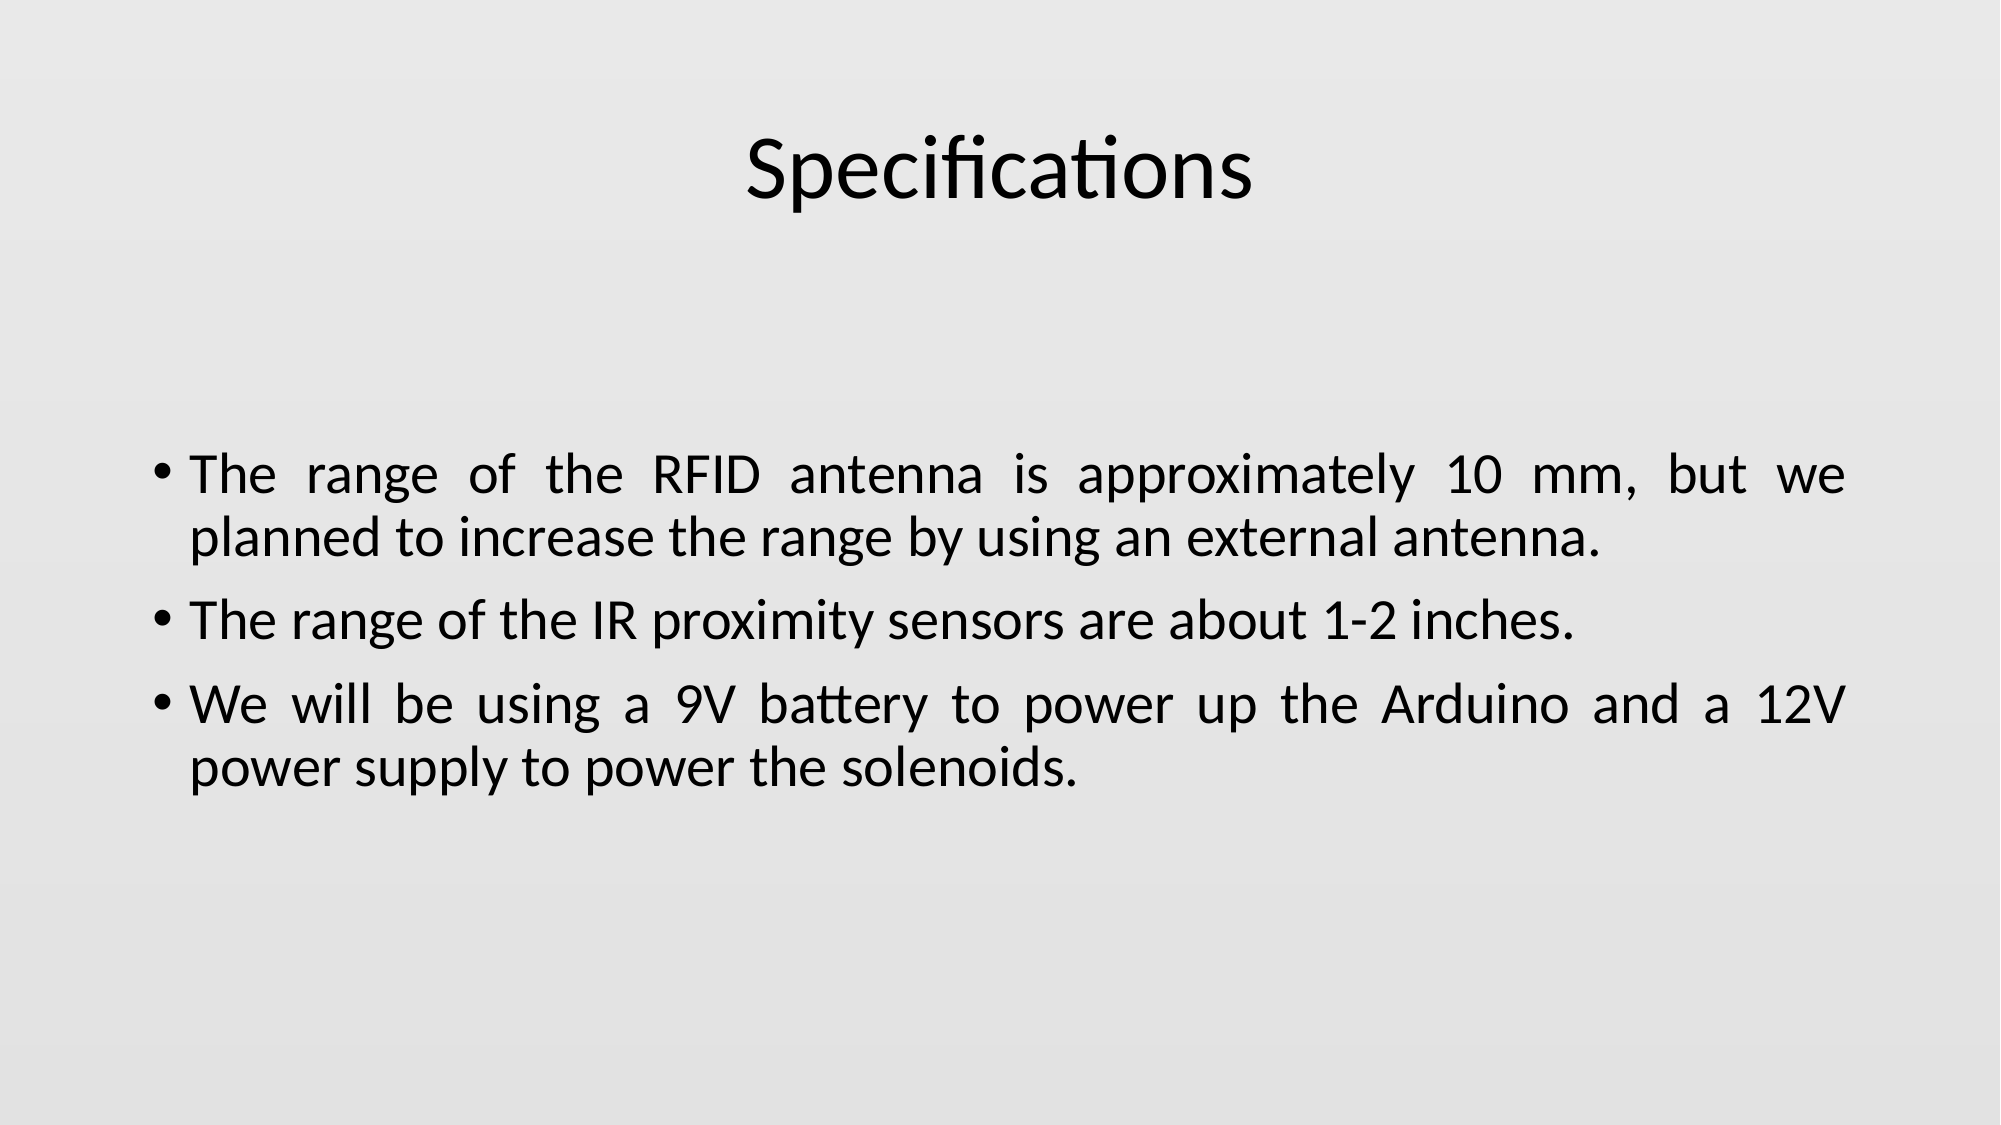

# Specifications
The range of the RFID antenna is approximately 10 mm, but we planned to increase the range by using an external antenna.
The range of the IR proximity sensors are about 1-2 inches.
We will be using a 9V battery to power up the Arduino and a 12V power supply to power the solenoids.